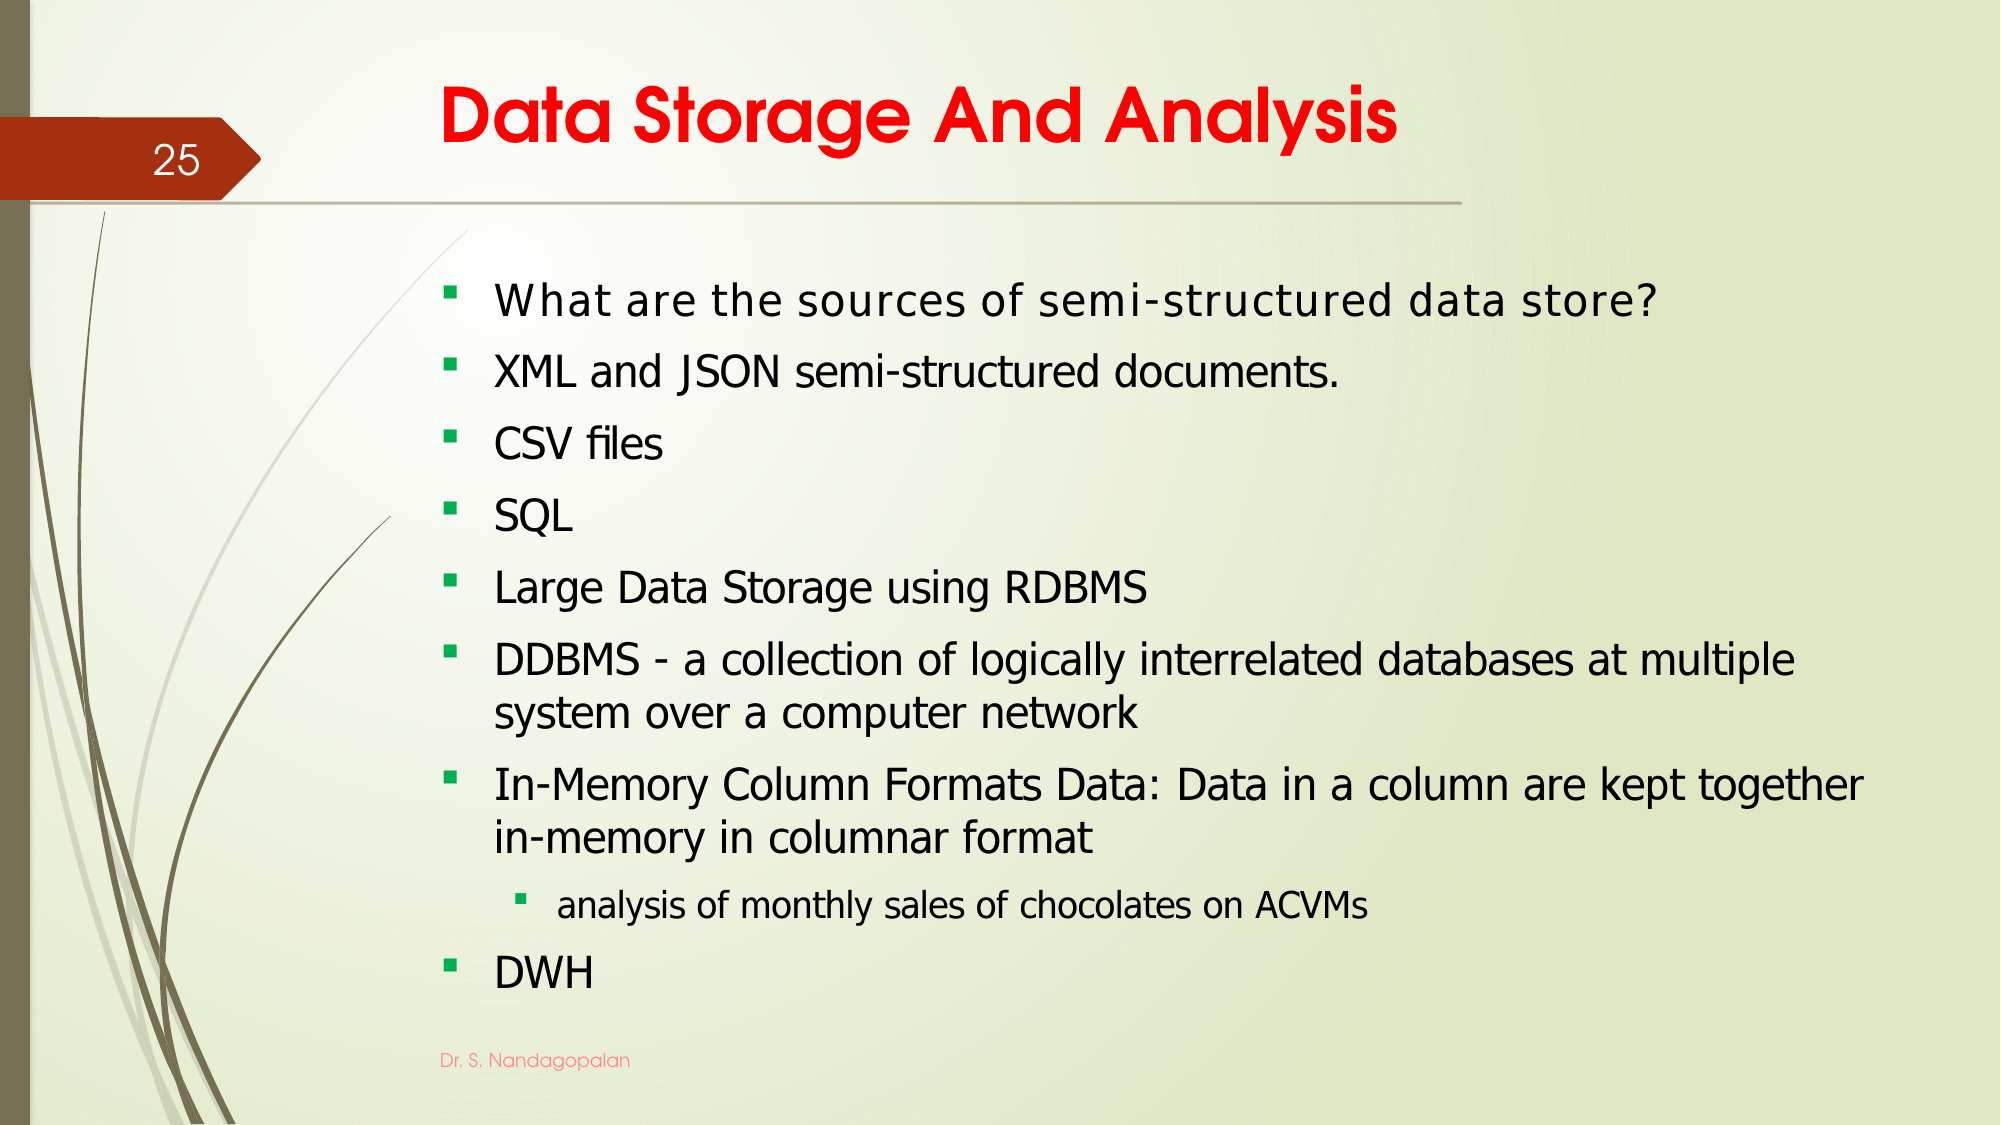

# Data Storage And Analysis
25
What are the sources of semi-structured data store?
XML and JSON semi-structured documents.
CSV files
SQL
Large Data Storage using RDBMS
DDBMS - a collection of logically interrelated databases at multiple system over a computer network
In-Memory Column Formats Data: Data in a column are kept together in-memory in columnar format
analysis of monthly sales of chocolates on ACVMs
DWH

Dr. S. Nandagopalan